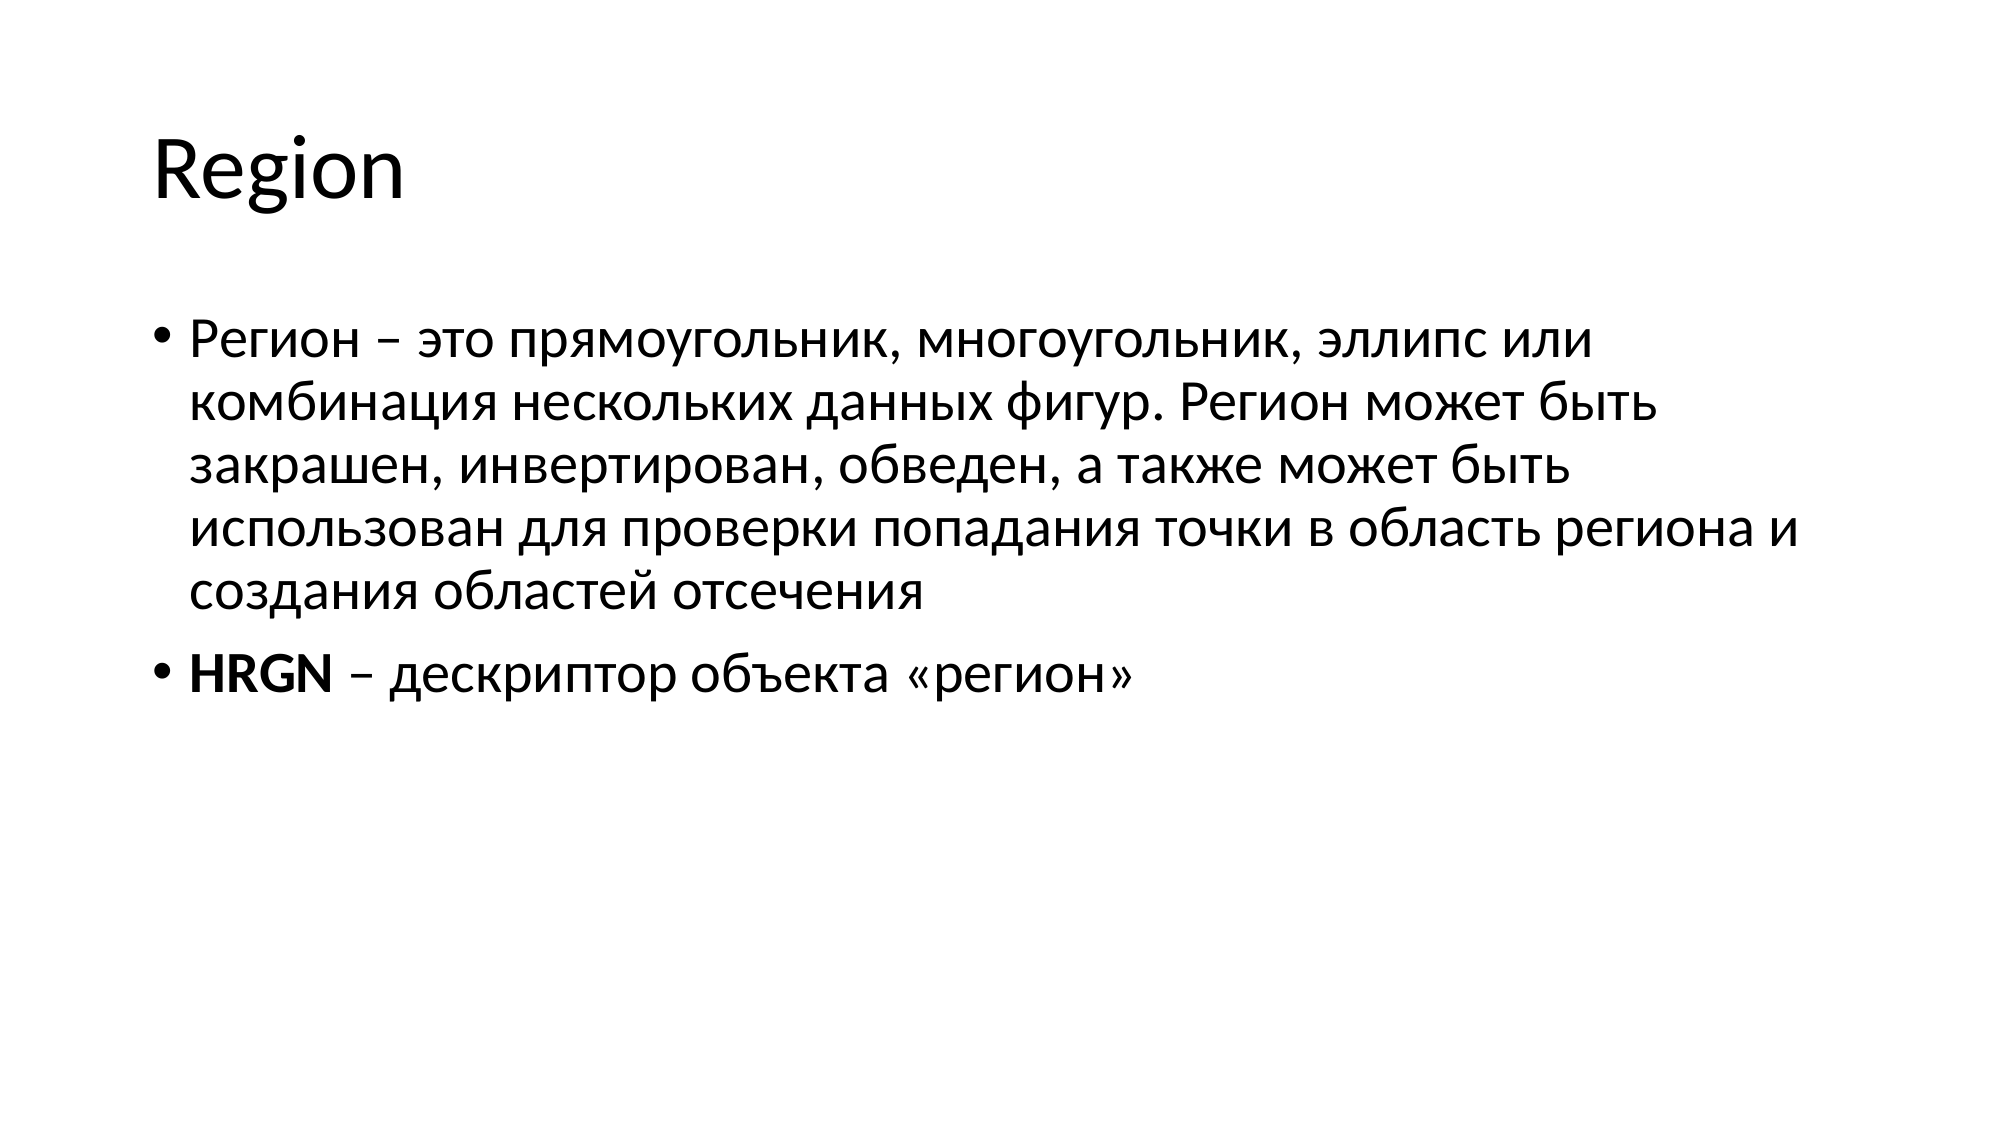

# Region
Регион – это прямоугольник, многоугольник, эллипс или комбинация нескольких данных фигур. Регион может быть закрашен, инвертирован, обведен, а также может быть использован для проверки попадания точки в область региона и создания областей отсечения
HRGN – дескриптор объекта «регион»